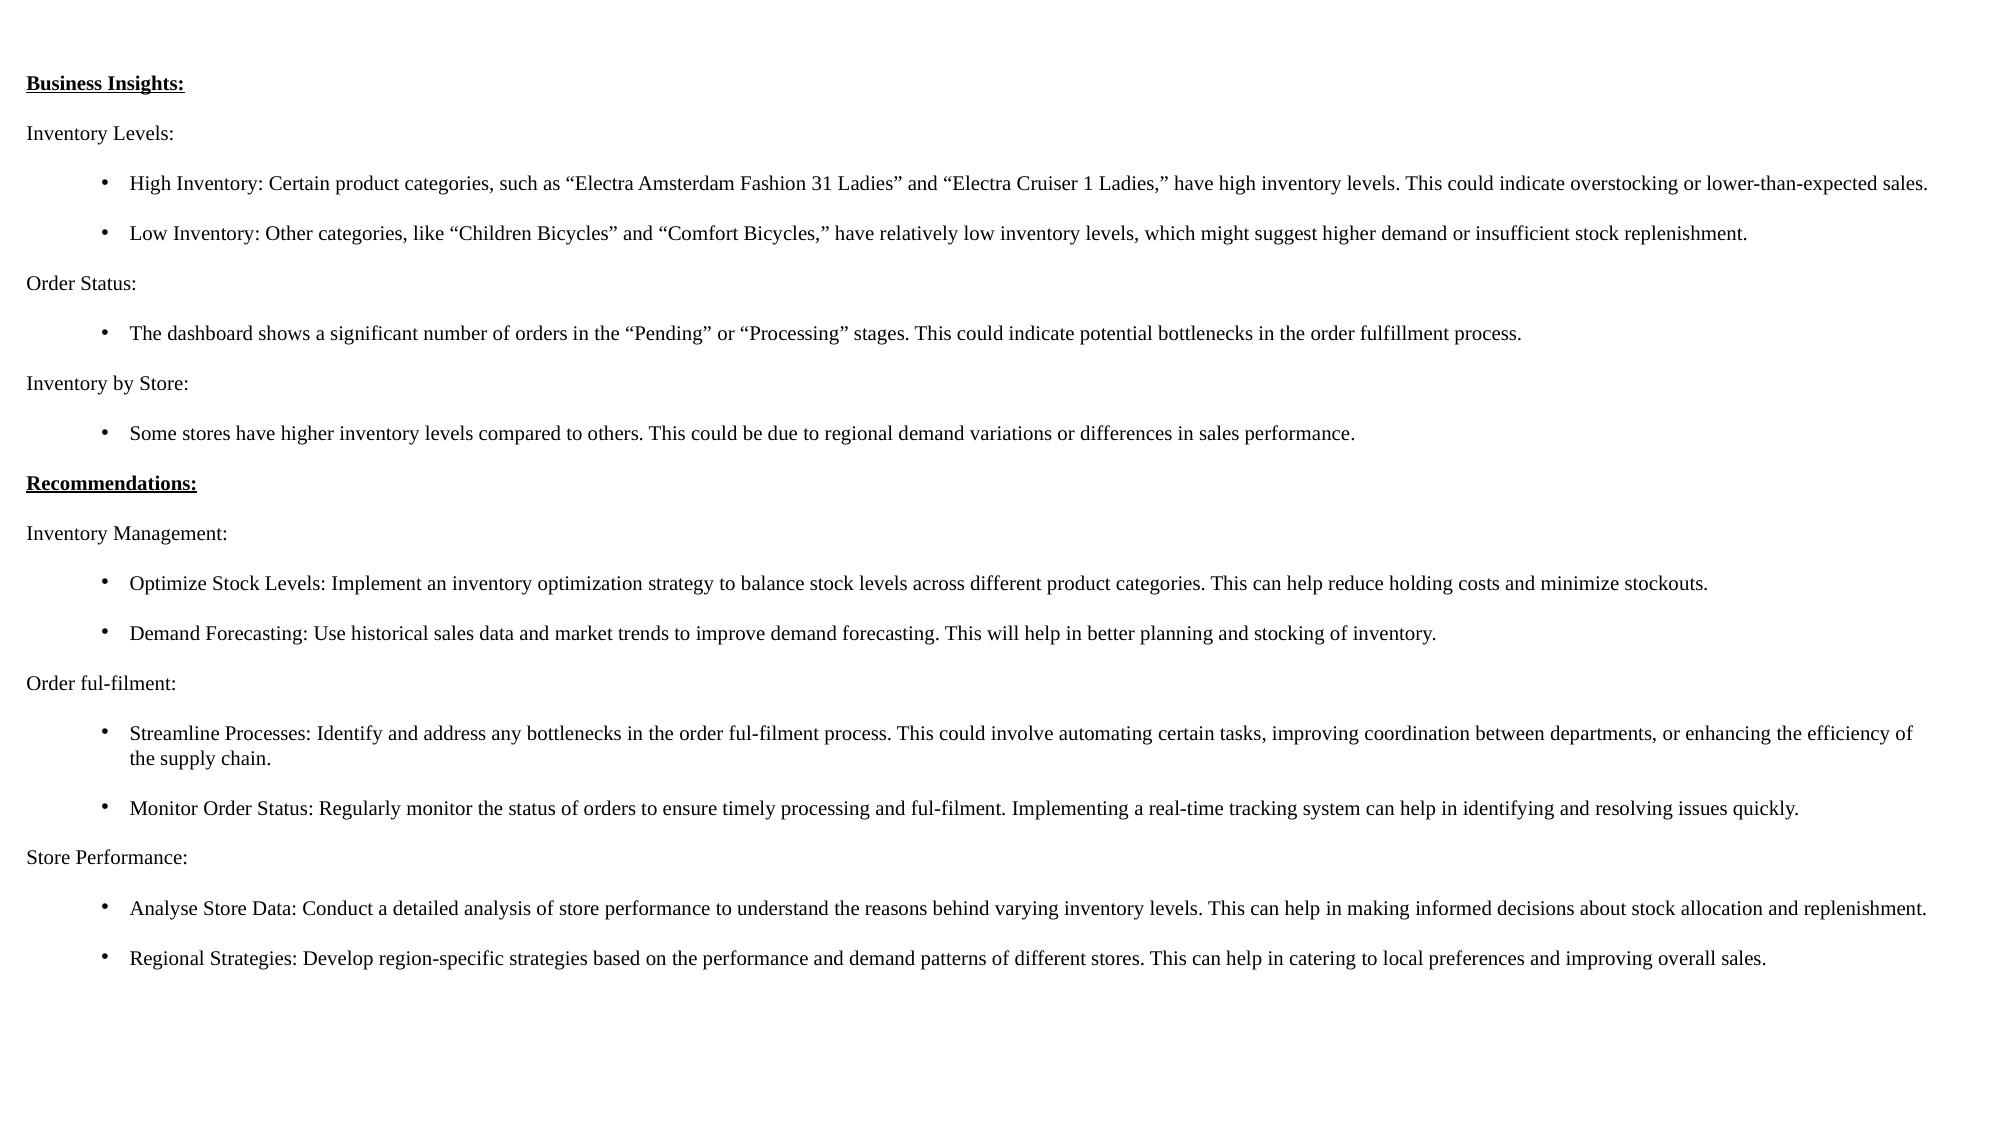

Business Insights:

Inventory Levels:

High Inventory: Certain product categories, such as “Electra Amsterdam Fashion 31 Ladies” and “Electra Cruiser 1 Ladies,” have high inventory levels. This could indicate overstocking or lower-than-expected sales.

Low Inventory: Other categories, like “Children Bicycles” and “Comfort Bicycles,” have relatively low inventory levels, which might suggest higher demand or insufficient stock replenishment.

Order Status:

The dashboard shows a significant number of orders in the “Pending” or “Processing” stages. This could indicate potential bottlenecks in the order fulfillment process.

Inventory by Store:

Some stores have higher inventory levels compared to others. This could be due to regional demand variations or differences in sales performance.

Recommendations:

Inventory Management:

Optimize Stock Levels: Implement an inventory optimization strategy to balance stock levels across different product categories. This can help reduce holding costs and minimize stockouts.

Demand Forecasting: Use historical sales data and market trends to improve demand forecasting. This will help in better planning and stocking of inventory.

Order ful-filment:

Streamline Processes: Identify and address any bottlenecks in the order ful-filment process. This could involve automating certain tasks, improving coordination between departments, or enhancing the efficiency of the supply chain.

Monitor Order Status: Regularly monitor the status of orders to ensure timely processing and ful-filment. Implementing a real-time tracking system can help in identifying and resolving issues quickly.

Store Performance:

Analyse Store Data: Conduct a detailed analysis of store performance to understand the reasons behind varying inventory levels. This can help in making informed decisions about stock allocation and replenishment.

Regional Strategies: Develop region-specific strategies based on the performance and demand patterns of different stores. This can help in catering to local preferences and improving overall sales.